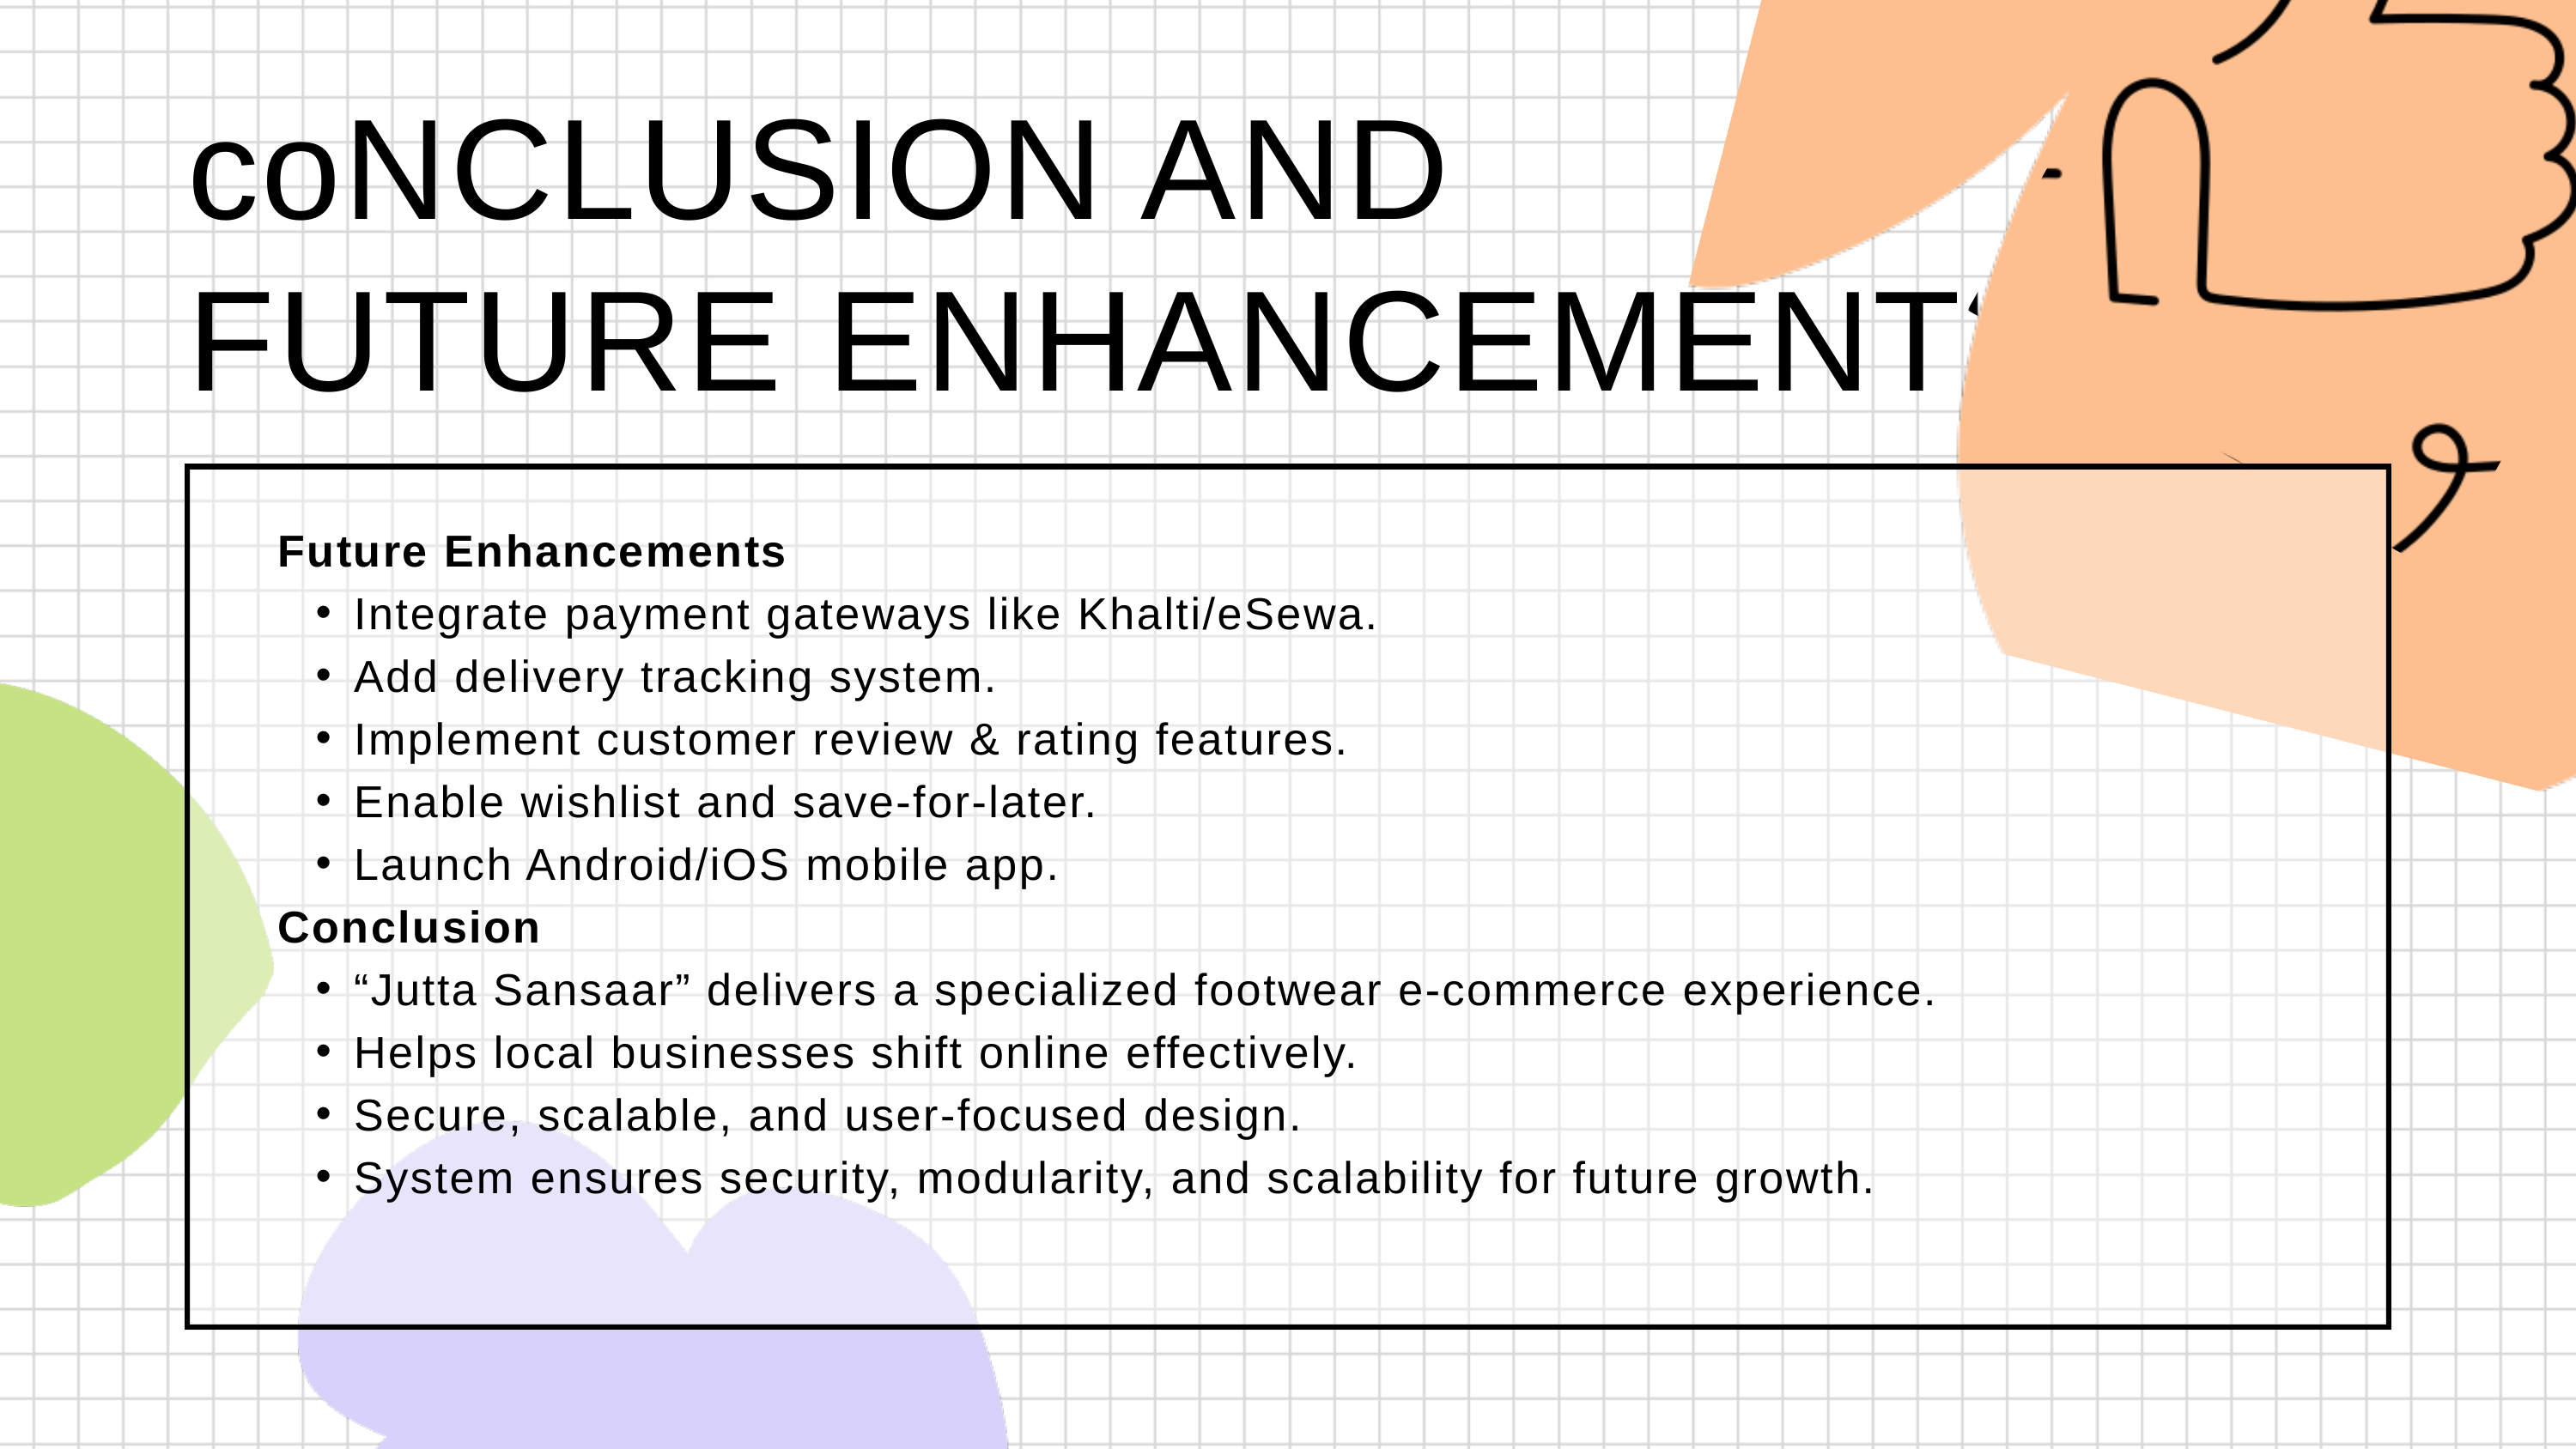

coNCLUSION AND
FUTURE ENHANCEMENT

Future Enhancements
Integrate payment gateways like Khalti/eSewa.
Add delivery tracking system.
Implement customer review & rating features.
Enable wishlist and save-for-later.
Launch Android/iOS mobile app.
Conclusion
“Jutta Sansaar” delivers a specialized footwear e-commerce experience.
Helps local businesses shift online effectively.
Secure, scalable, and user-focused design.
System ensures security, modularity, and scalability for future growth.